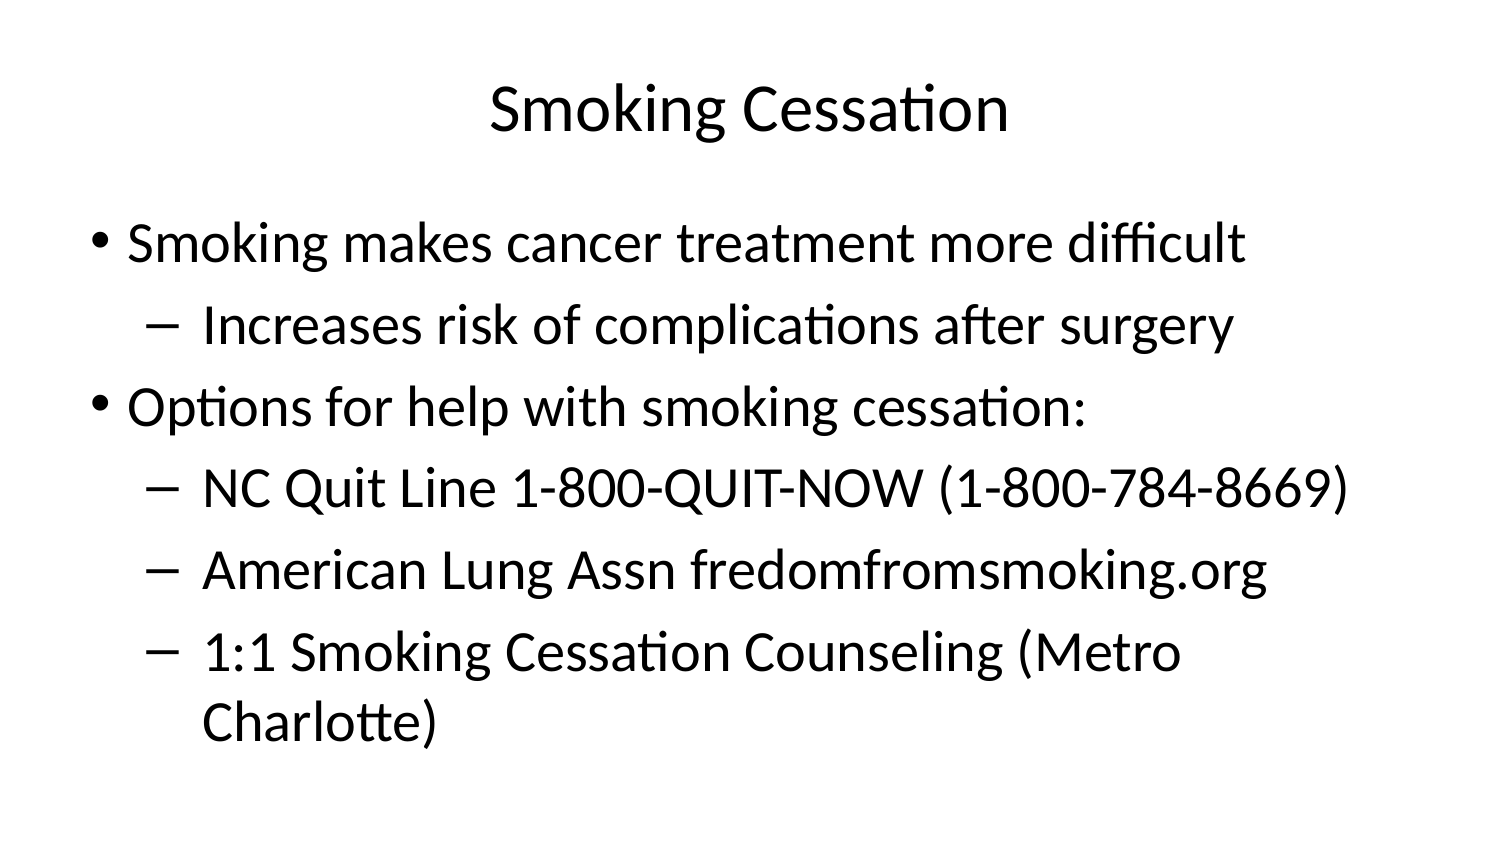

# Smoking Cessation
Smoking makes cancer treatment more difficult
Increases risk of complications after surgery
Options for help with smoking cessation:
NC Quit Line 1-800-QUIT-NOW (1-800-784-8669)
American Lung Assn fredomfromsmoking.org
1:1 Smoking Cessation Counseling (Metro Charlotte)